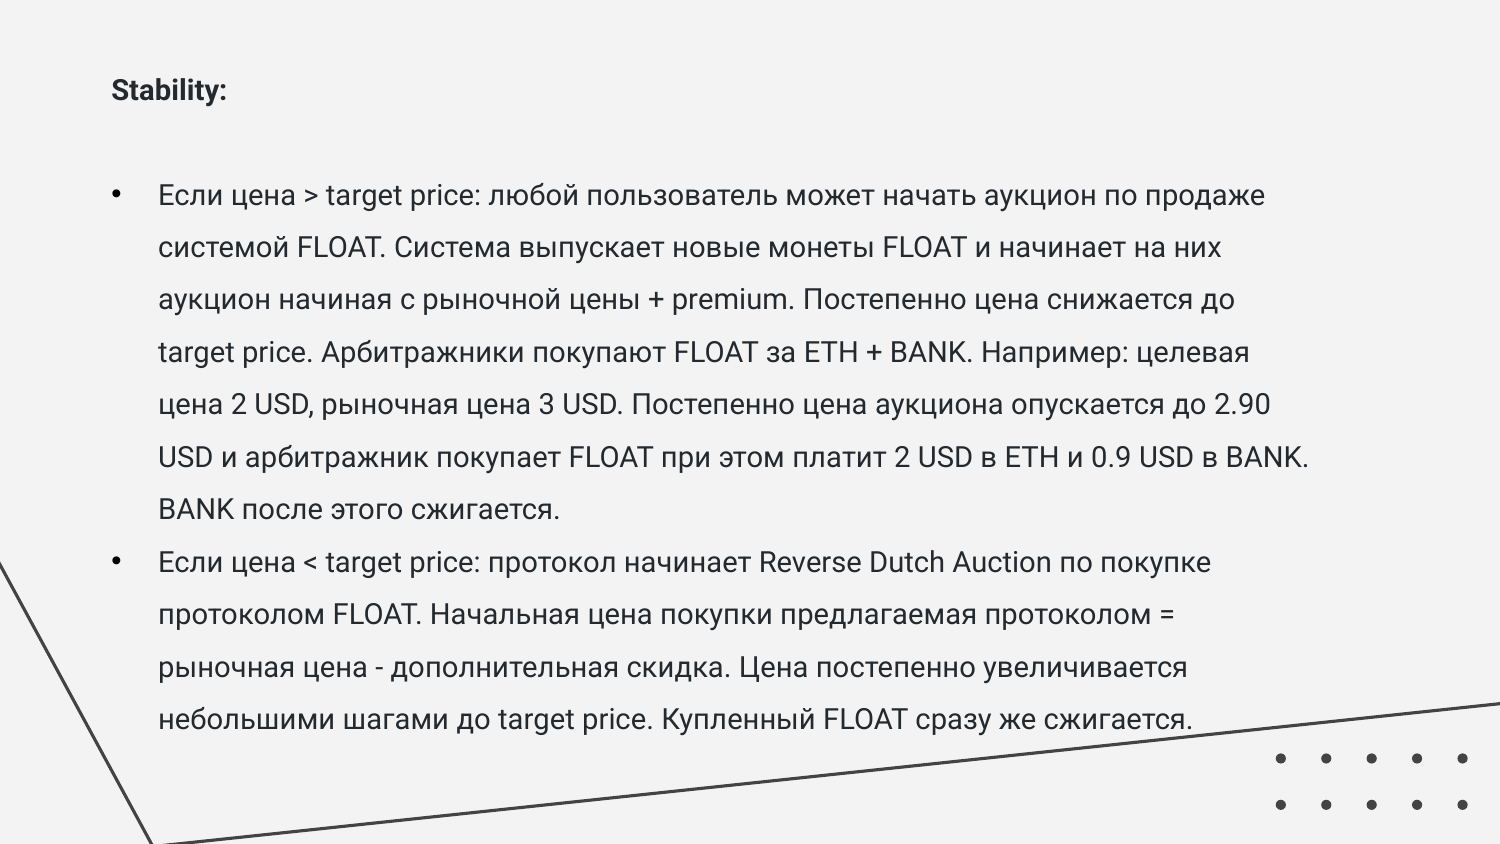

Stability:

Если цена > target price: любой пользователь может начать аукцион по продаже системой FLOAT. Система выпускает новые монеты FLOAT и начинает на них аукцион начиная с рыночной цены + premium. Постепенно цена снижается до target price. Арбитражники покупают FLOAT за ETH + BANK. Например: целевая цена 2 USD, рыночная цена 3 USD. Постепенно цена аукциона опускается до 2.90 USD и арбитражник покупает FLOAT при этом платит 2 USD в ETH и 0.9 USD в BANK. BANK после этого сжигается.
Если цена < target price: протокол начинает Reverse Dutch Auction по покупке протоколом FLOAT. Начальная цена покупки предлагаемая протоколом = рыночная цена - дополнительная скидка. Цена постепенно увеличивается небольшими шагами до target price. Купленный FLOAT сразу же сжигается.